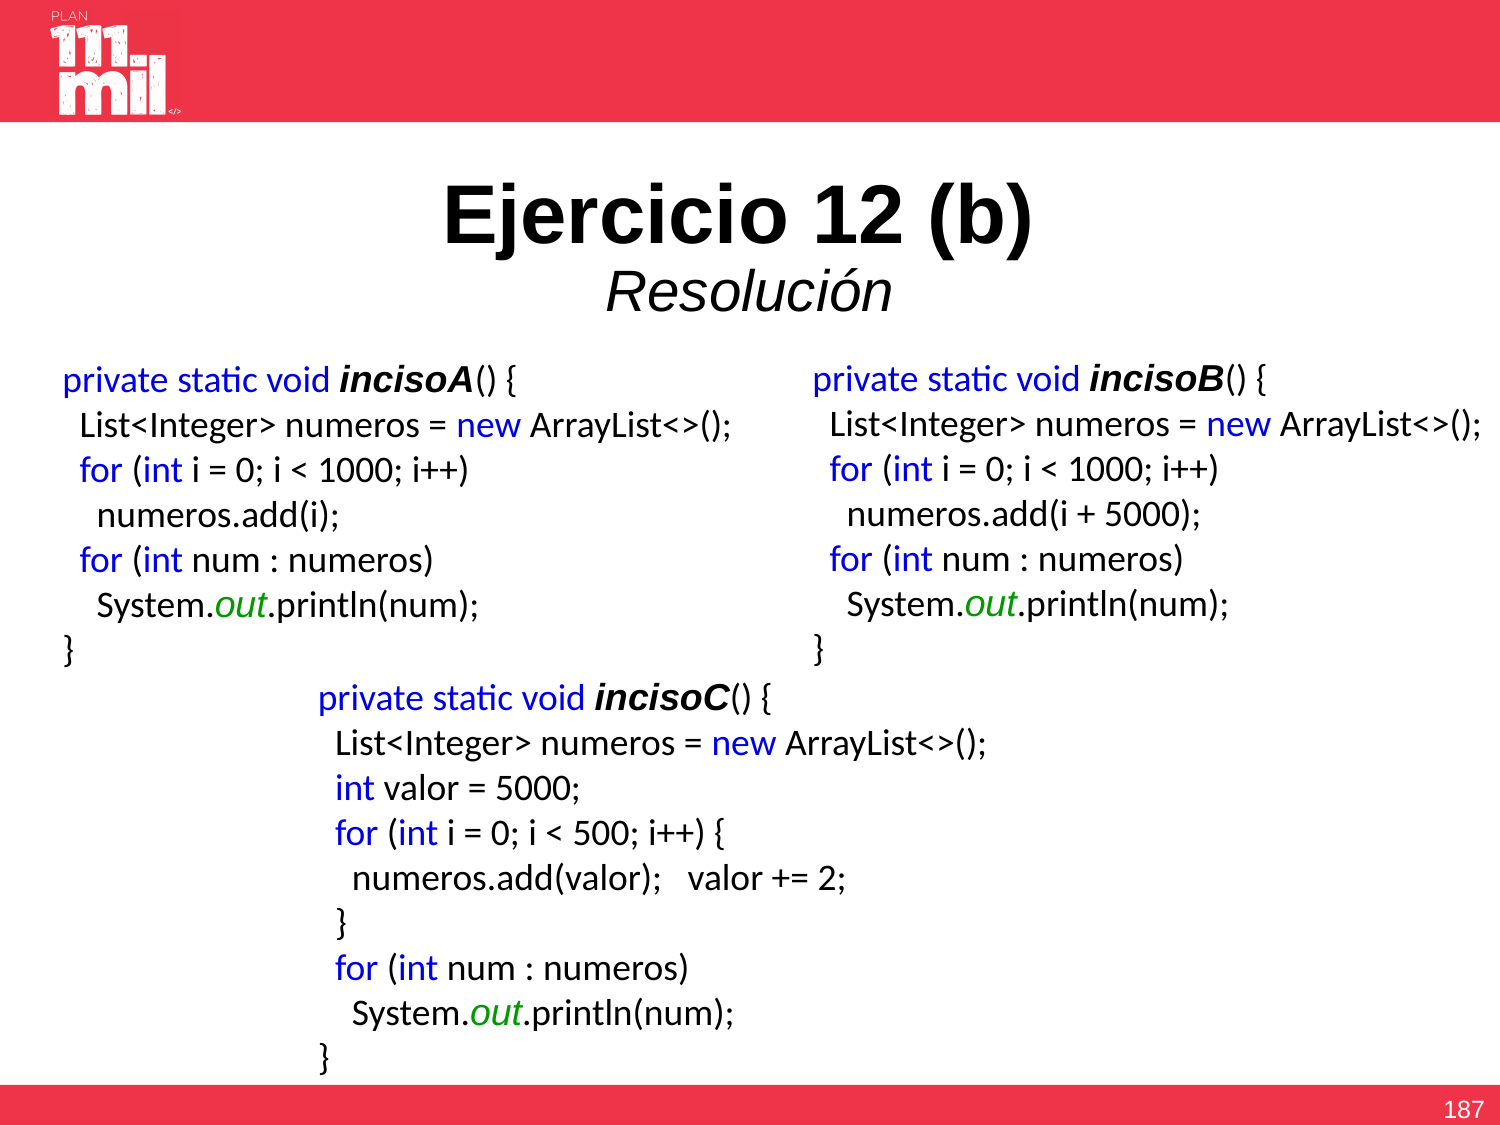

# Ejercicio 12 (b) Resolución
private static void incisoB() {
  List<Integer> numeros = new ArrayList<>();
  for (int i = 0; i < 1000; i++)
    numeros.add(i + 5000);
  for (int num : numeros)
    System.out.println(num);
}
private static void incisoA() {
  List<Integer> numeros = new ArrayList<>();
  for (int i = 0; i < 1000; i++)
    numeros.add(i);
  for (int num : numeros)
    System.out.println(num);
}
private static void incisoC() {
  List<Integer> numeros = new ArrayList<>();
  int valor = 5000;
  for (int i = 0; i < 500; i++) {
    numeros.add(valor);   valor += 2;
  }
  for (int num : numeros)
    System.out.println(num);
}
187